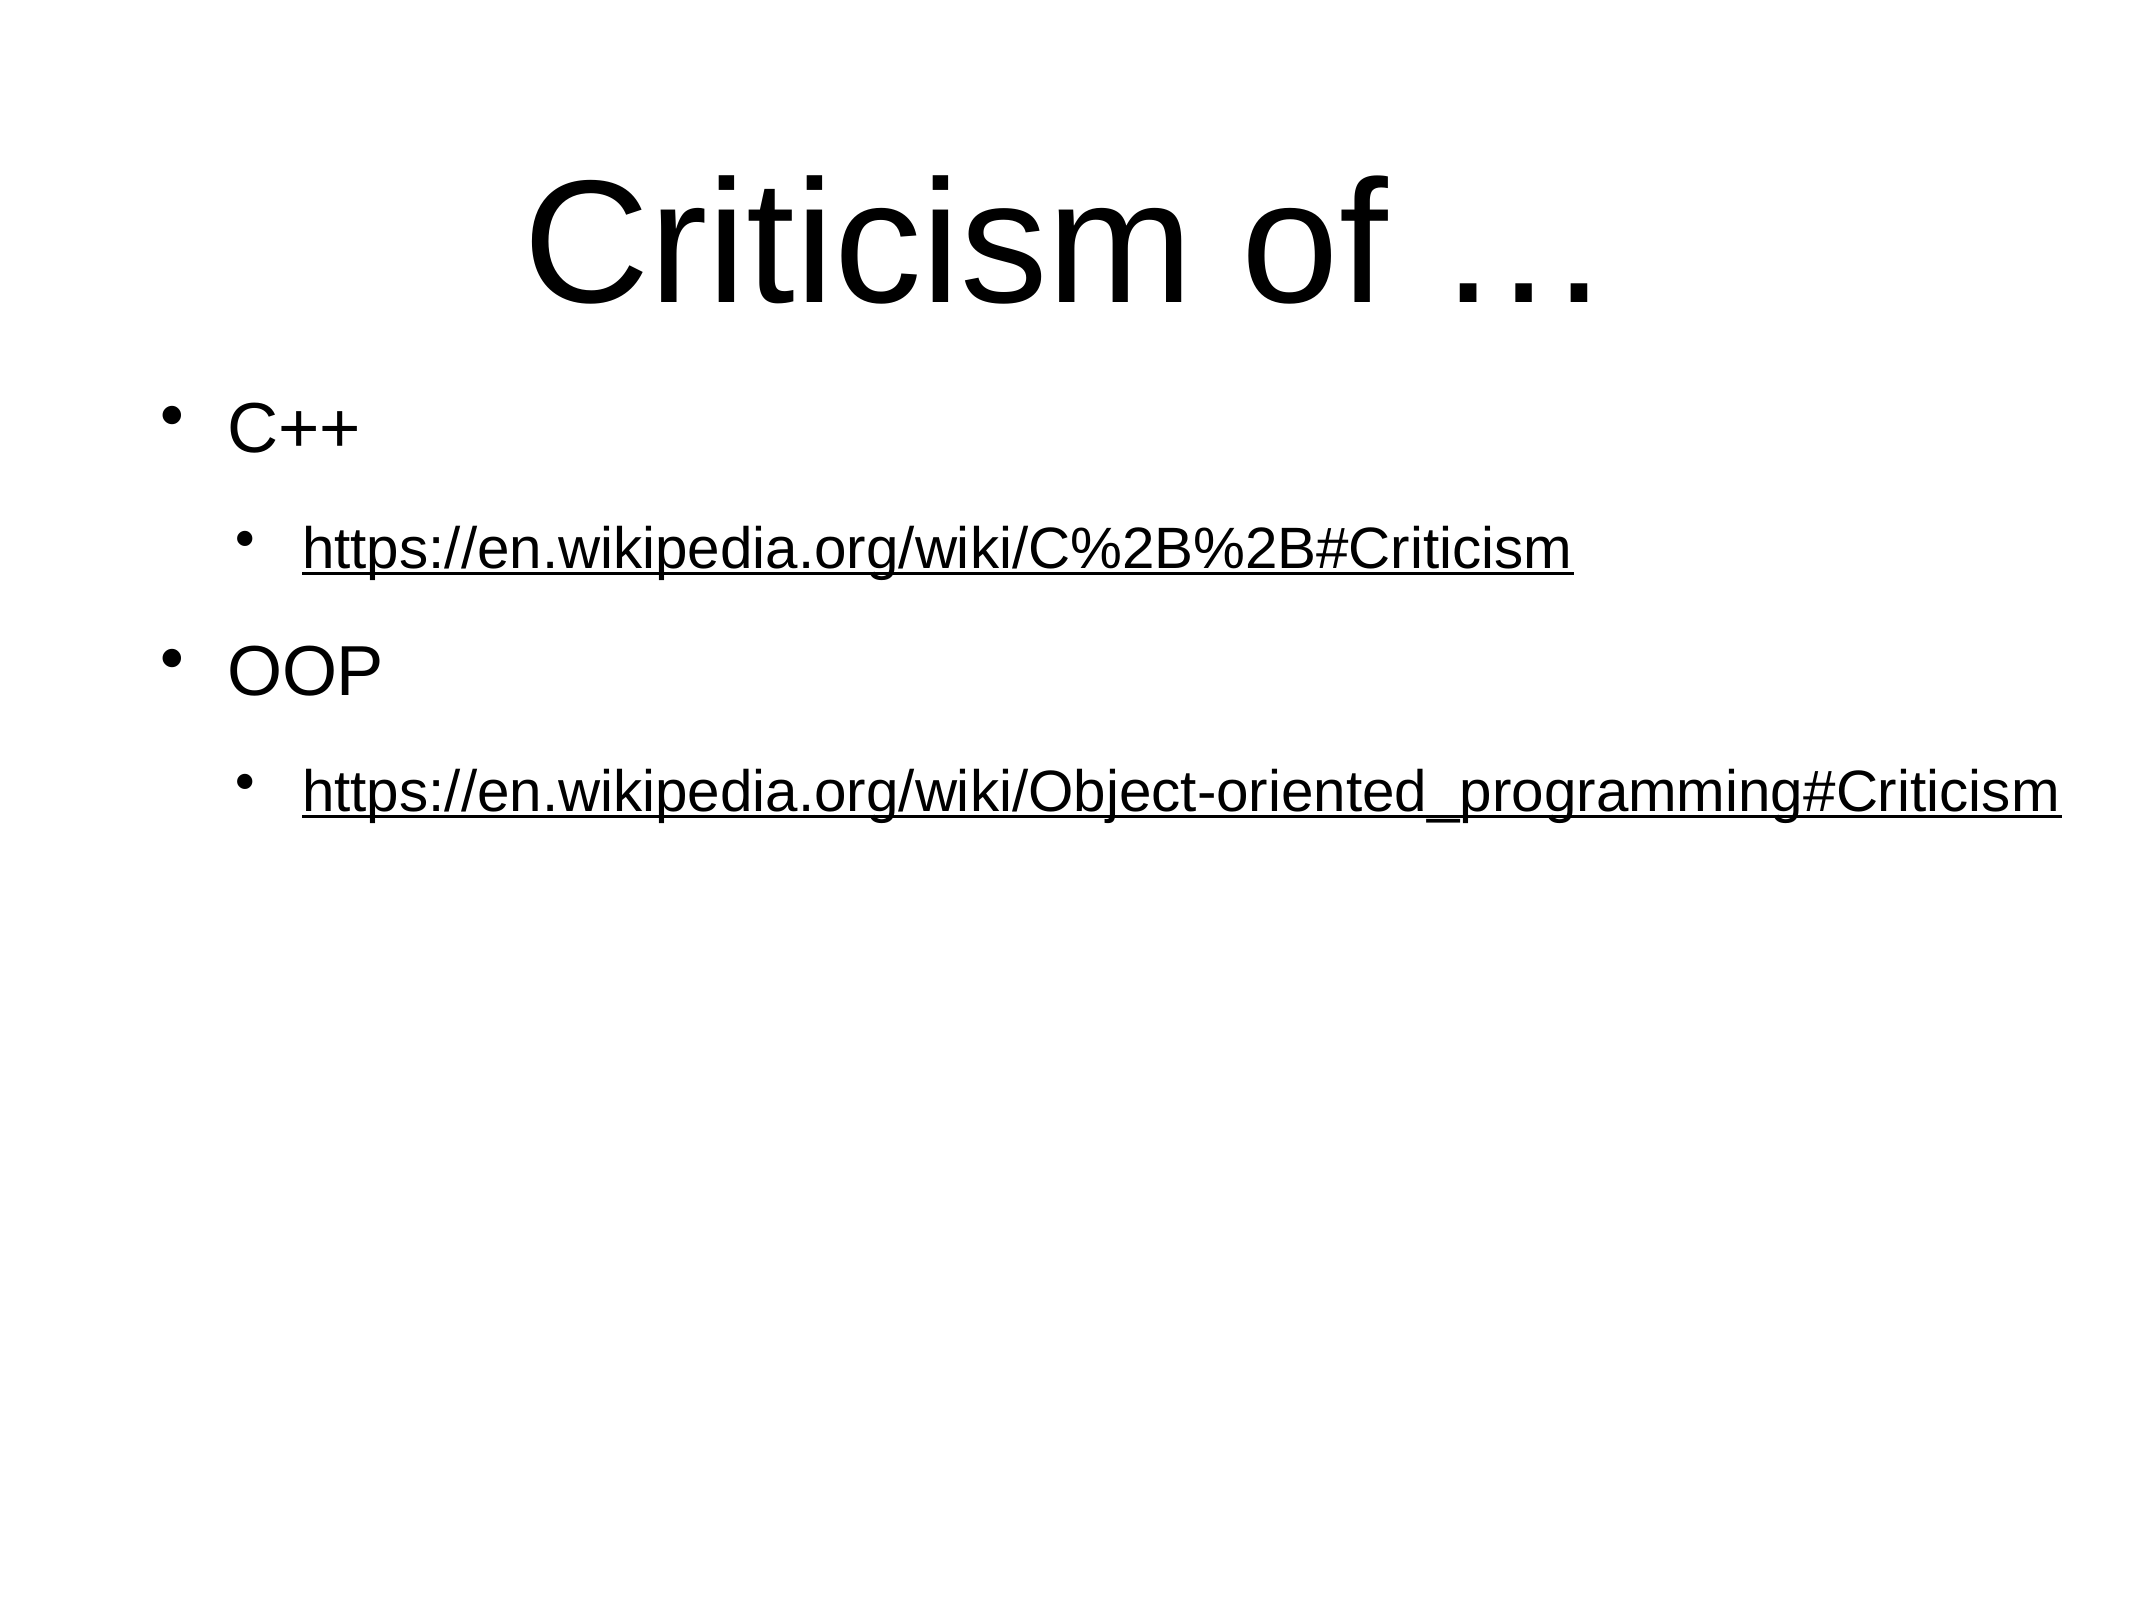

Criticism of …
C++
https://en.wikipedia.org/wiki/C%2B%2B#Criticism
OOP
https://en.wikipedia.org/wiki/Object-oriented_programming#Criticism